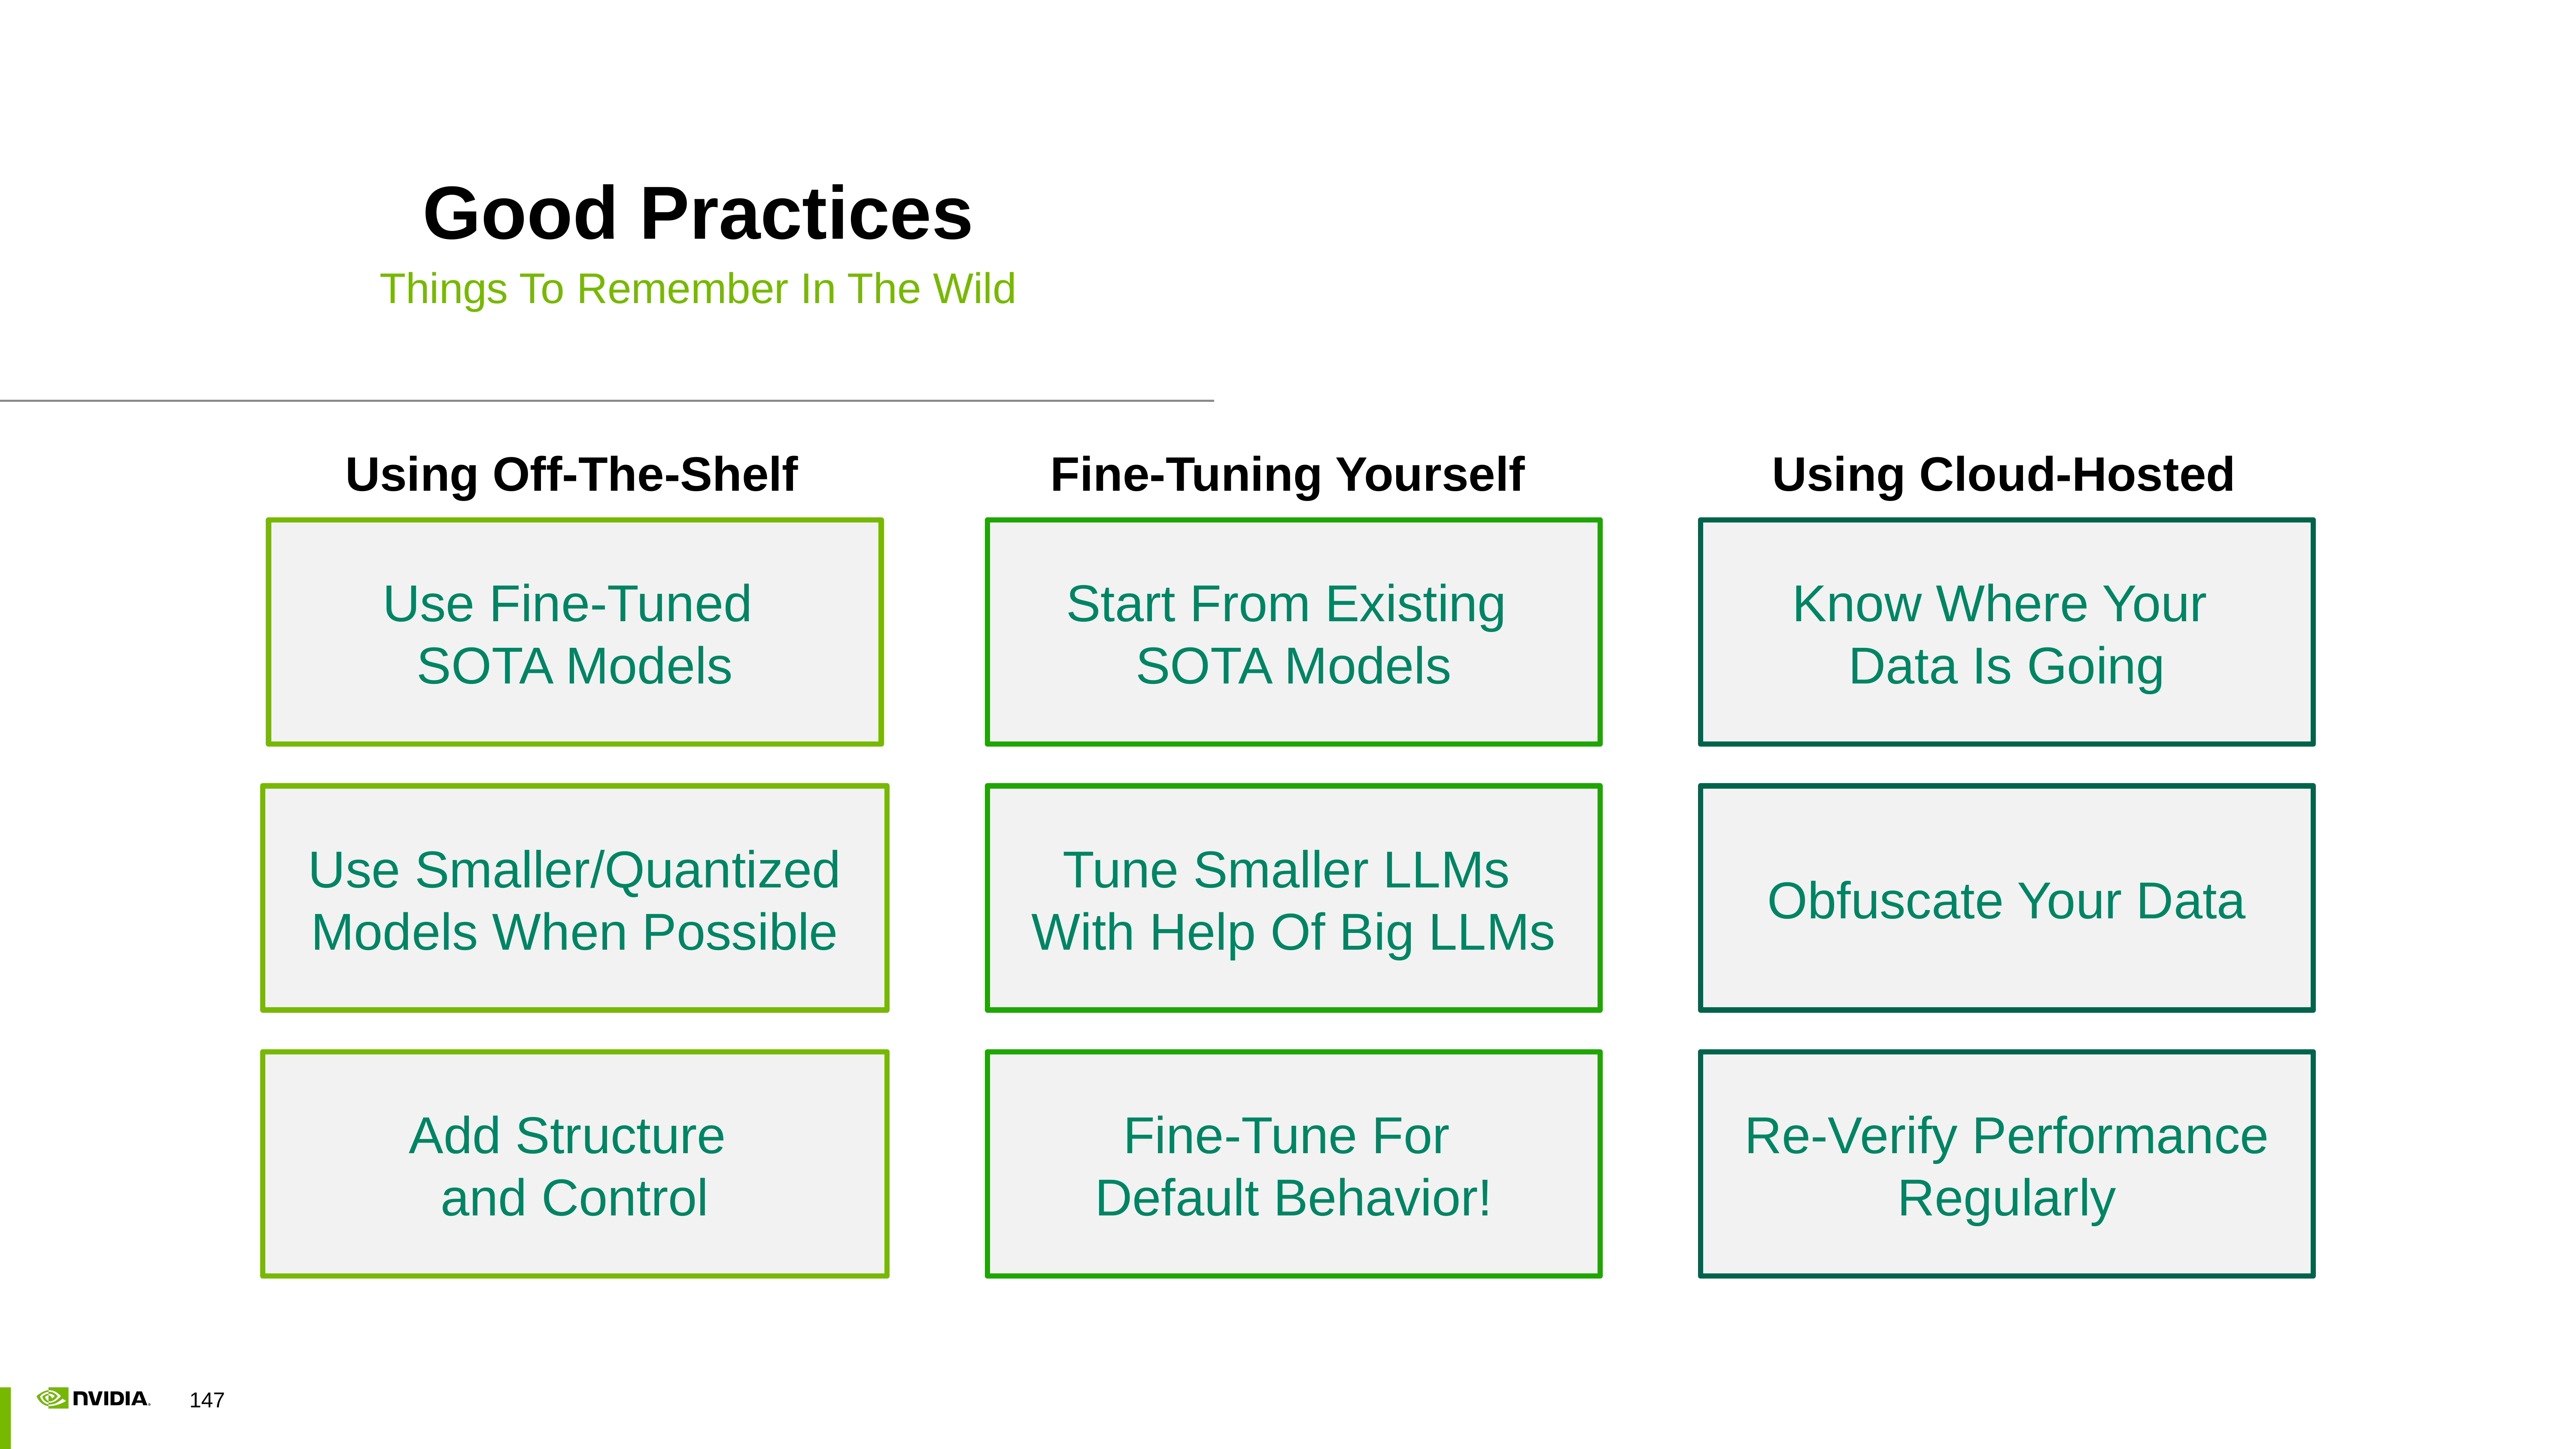

# Good Practices
Things To Remember In The Wild

Fine-Tuning Yourself
Using Cloud-Hosted
Using Off-The-Shelf
Use Fine-Tuned
SOTA Models
Start From Existing
SOTA Models
Know Where Your
Data Is Going
Use Smaller/Quantized Models When Possible
Tune Smaller LLMs
With Help Of Big LLMs
Obfuscate Your Data
Add Structure
and Control
Fine-Tune For
Default Behavior!
Re-Verify Performance
Regularly